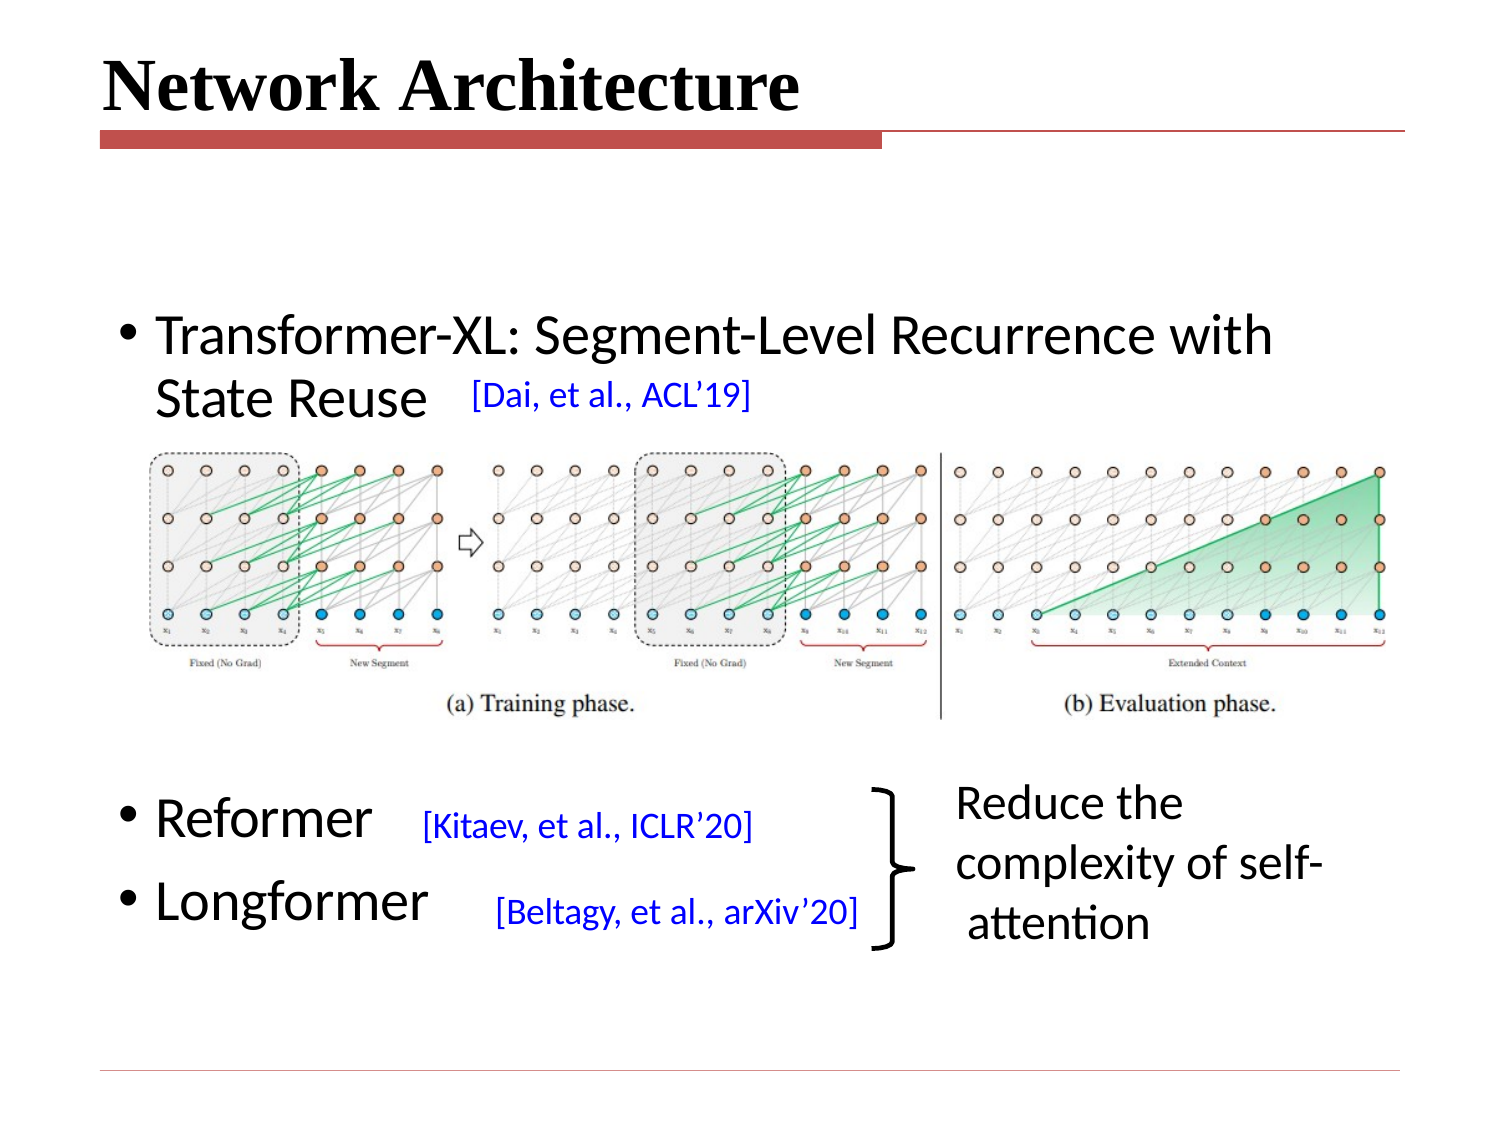

# Network Architecture

Transformer-XL: Segment-Level Recurrence with
State Reuse
[Dai, et al., ACL’19]

Reduce the  complexity of self-  attention
Reformer

[Kitaev, et al., ICLR’20]
Longformer
[Beltagy, et al., arXiv’20]